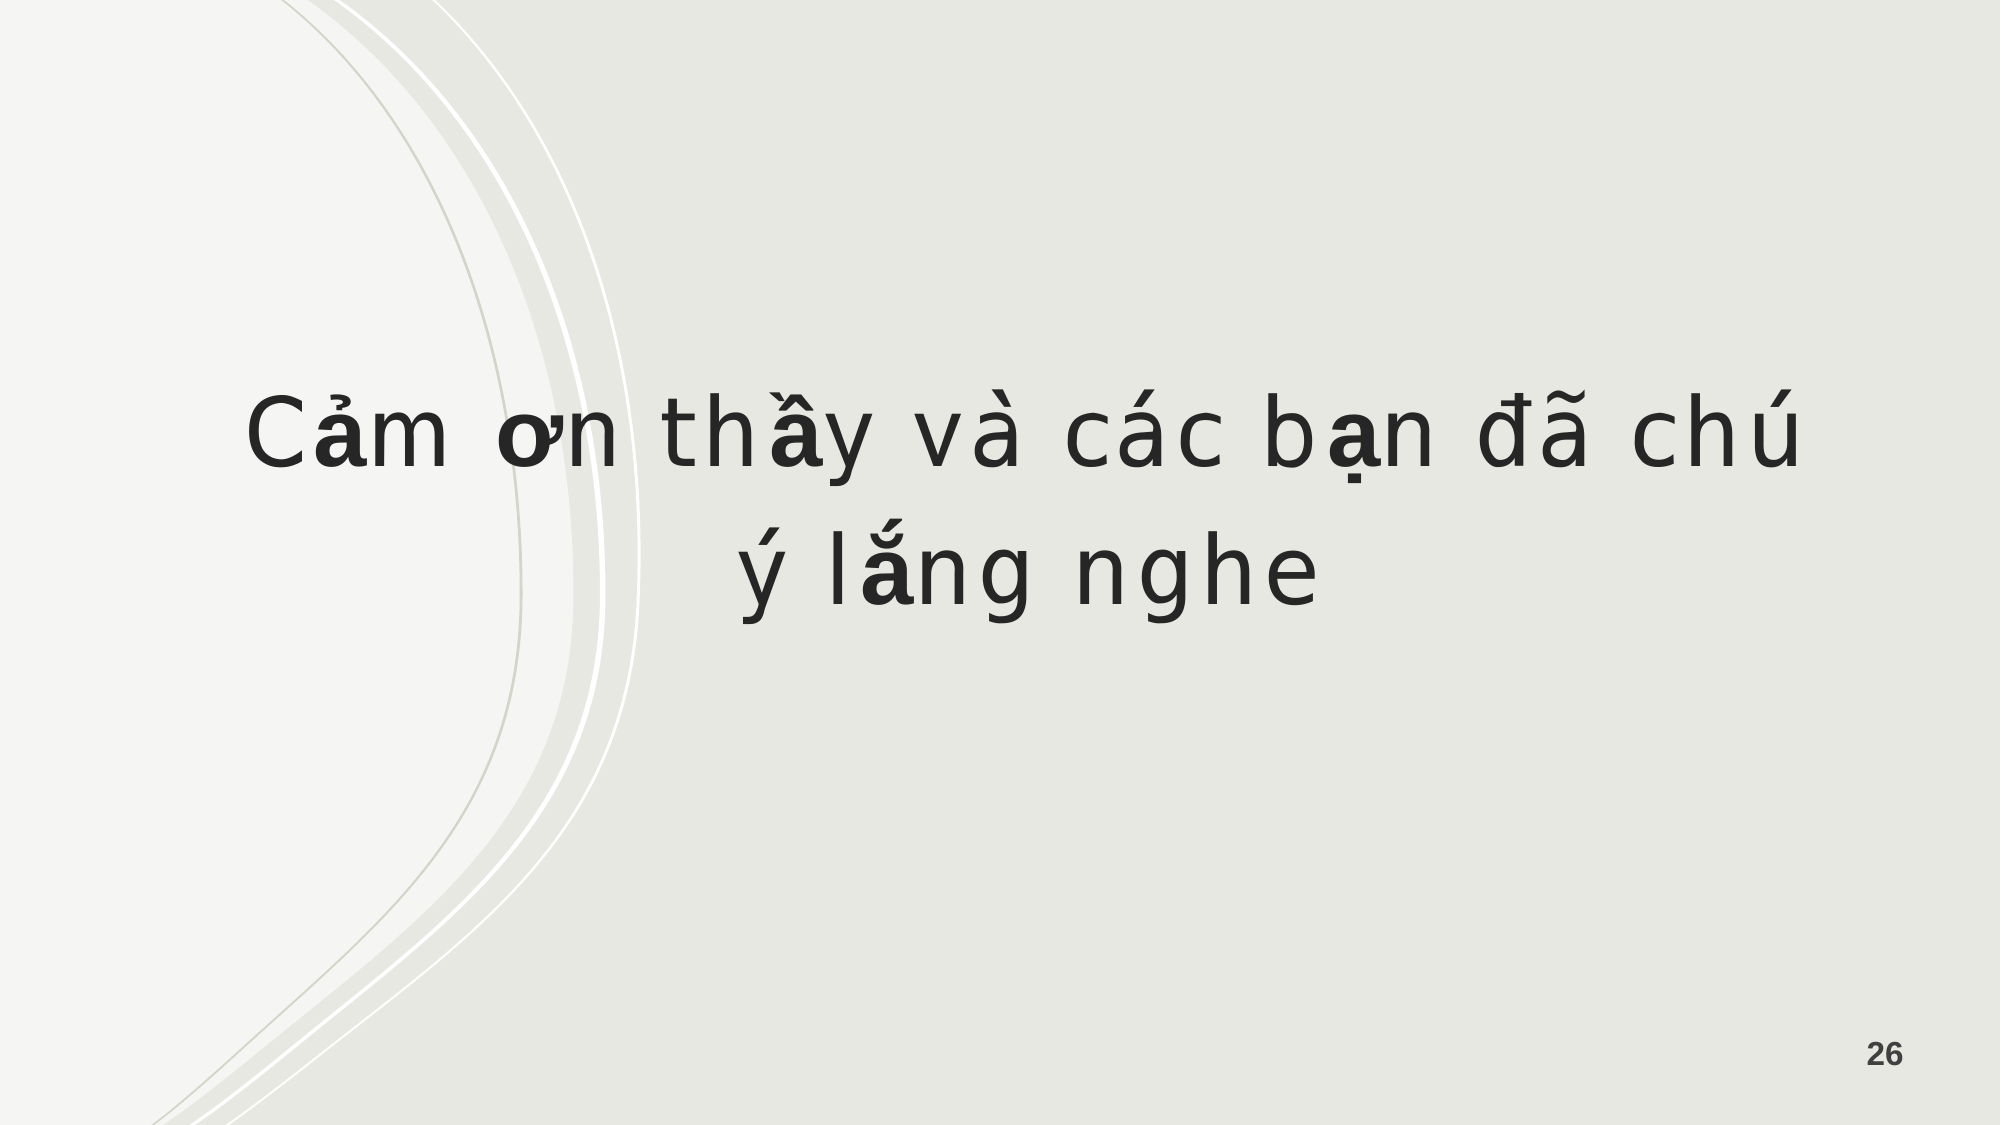

# Cảm ơn thầy và các bạn đã chú ý lắng nghe
26